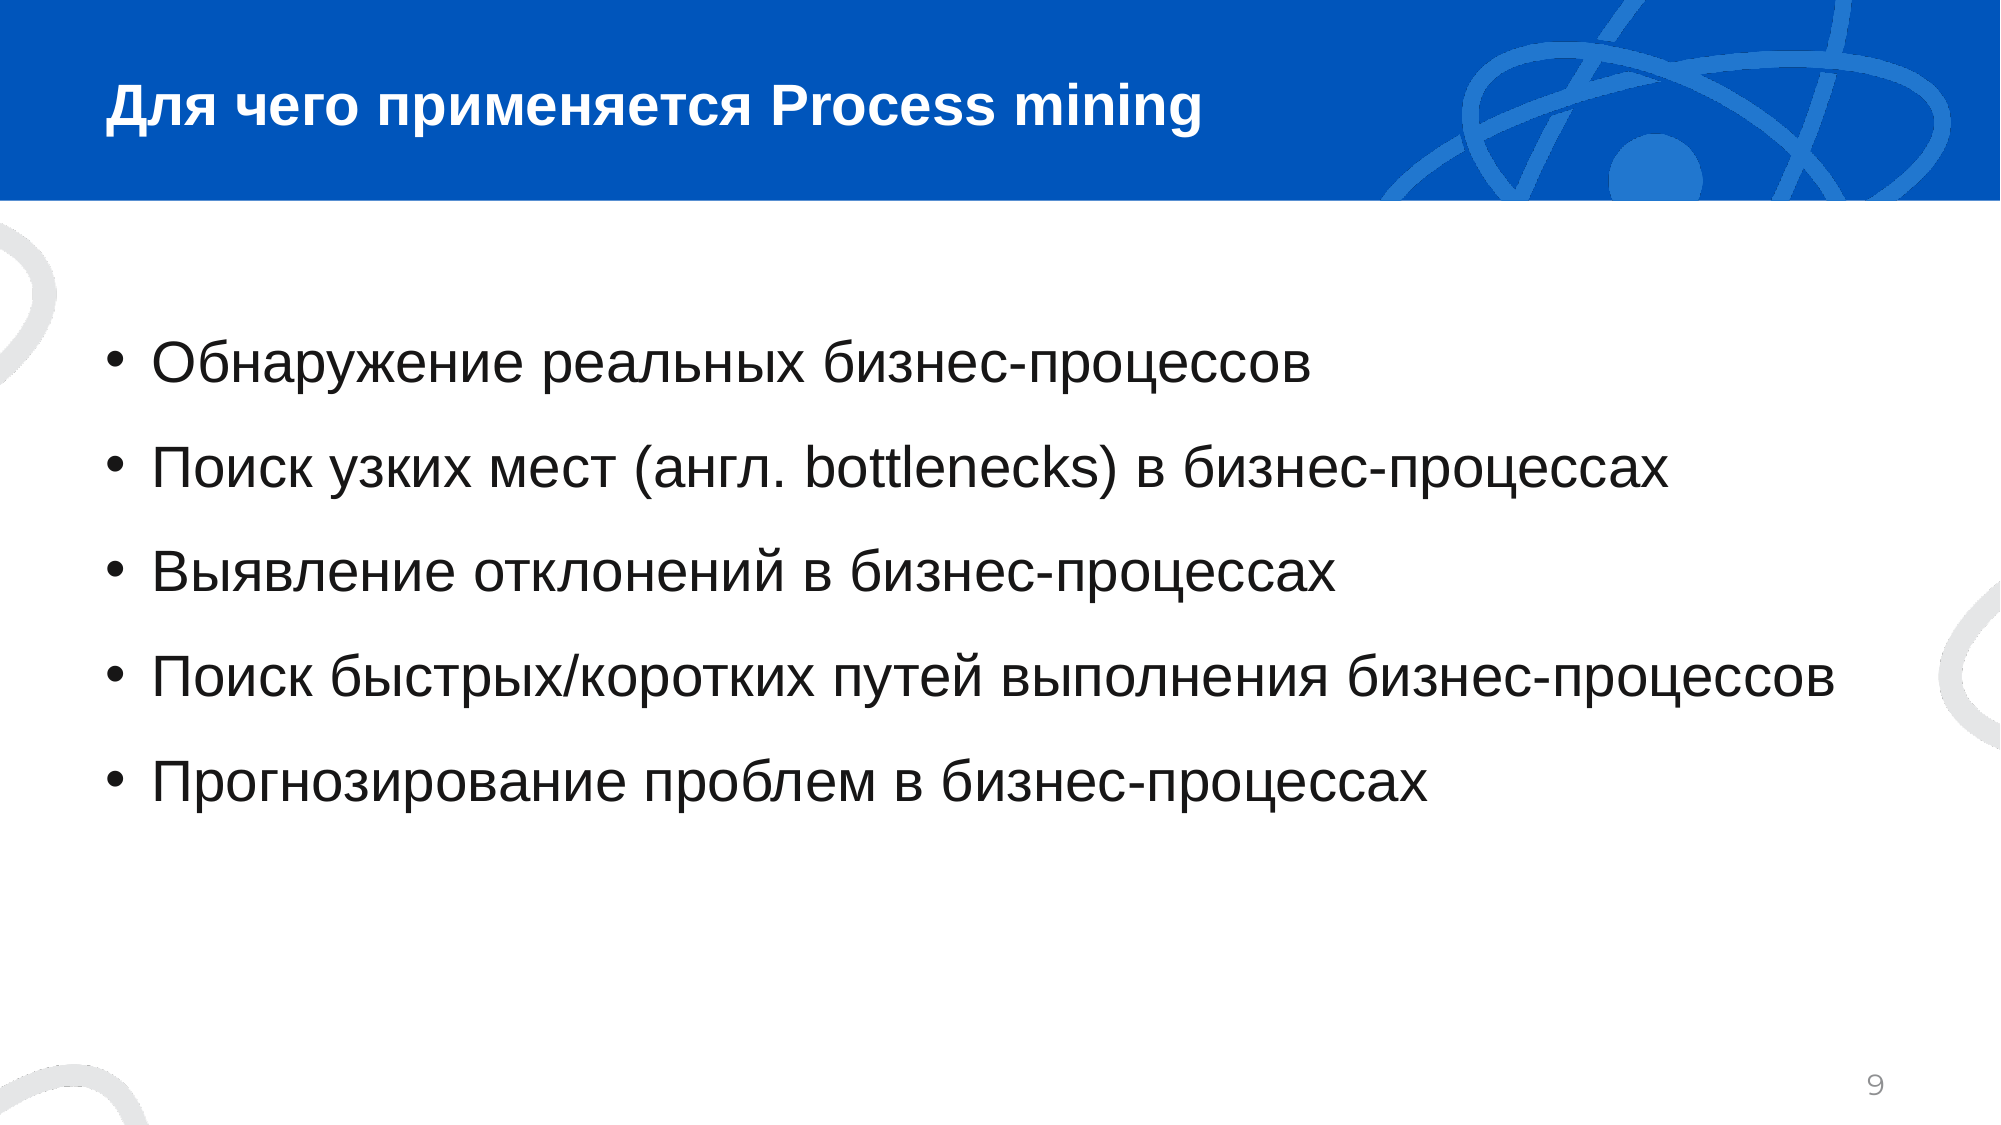

# Для чего применяется Process mining
Обнаружение реальных бизнес-процессов
Поиск узких мест (англ. bottlenecks) в бизнес-процессах
Выявление отклонений в бизнес-процессах
Поиск быстрых/коротких путей выполнения бизнес-процессов
Прогнозирование проблем в бизнес-процессах